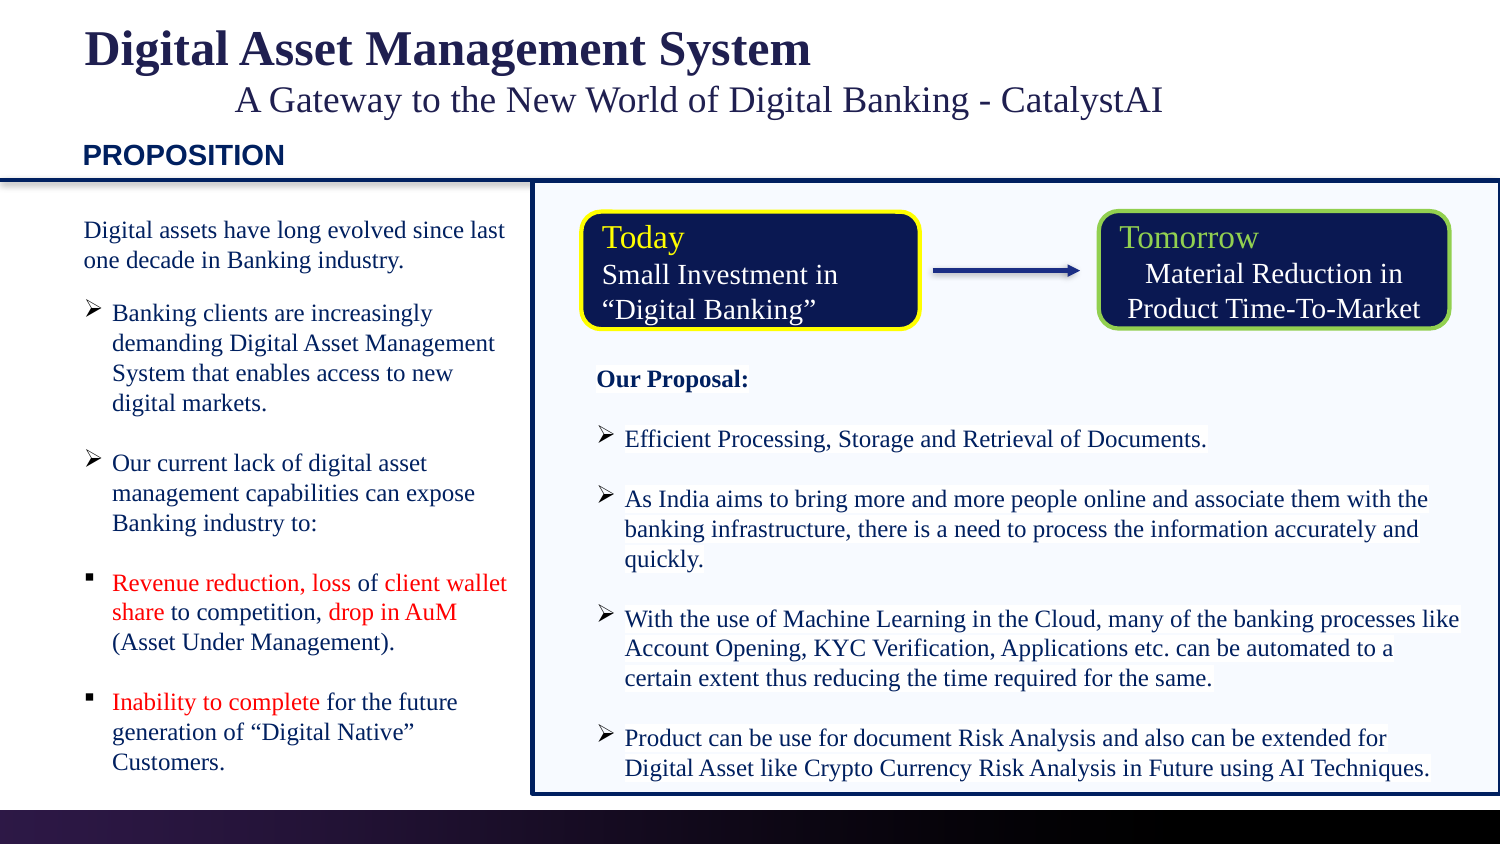

# Digital Asset Management System A Gateway to the New World of Digital Banking - CatalystAI
PROPOSITION

Digital assets have long evolved since last one decade in Banking industry.
Tomorrow
Material Reduction in Product Time-To-Market
Today
Small Investment in “Digital Banking”
Banking clients are increasingly demanding Digital Asset Management System that enables access to new digital markets.

Our current lack of digital asset management capabilities can expose Banking industry to:

Revenue reduction, loss of client wallet share to competition, drop in AuM (Asset Under Management).

Inability to complete for the future generation of “Digital Native” Customers.
Our Proposal:

Efficient Processing, Storage and Retrieval of Documents.

As India aims to bring more and more people online and associate them with the banking infrastructure, there is a need to process the information accurately and quickly.

With the use of Machine Learning in the Cloud, many of the banking processes like Account Opening, KYC Verification, Applications etc. can be automated to a certain extent thus reducing the time required for the same.

Product can be use for document Risk Analysis and also can be extended for Digital Asset like Crypto Currency Risk Analysis in Future using AI Techniques.